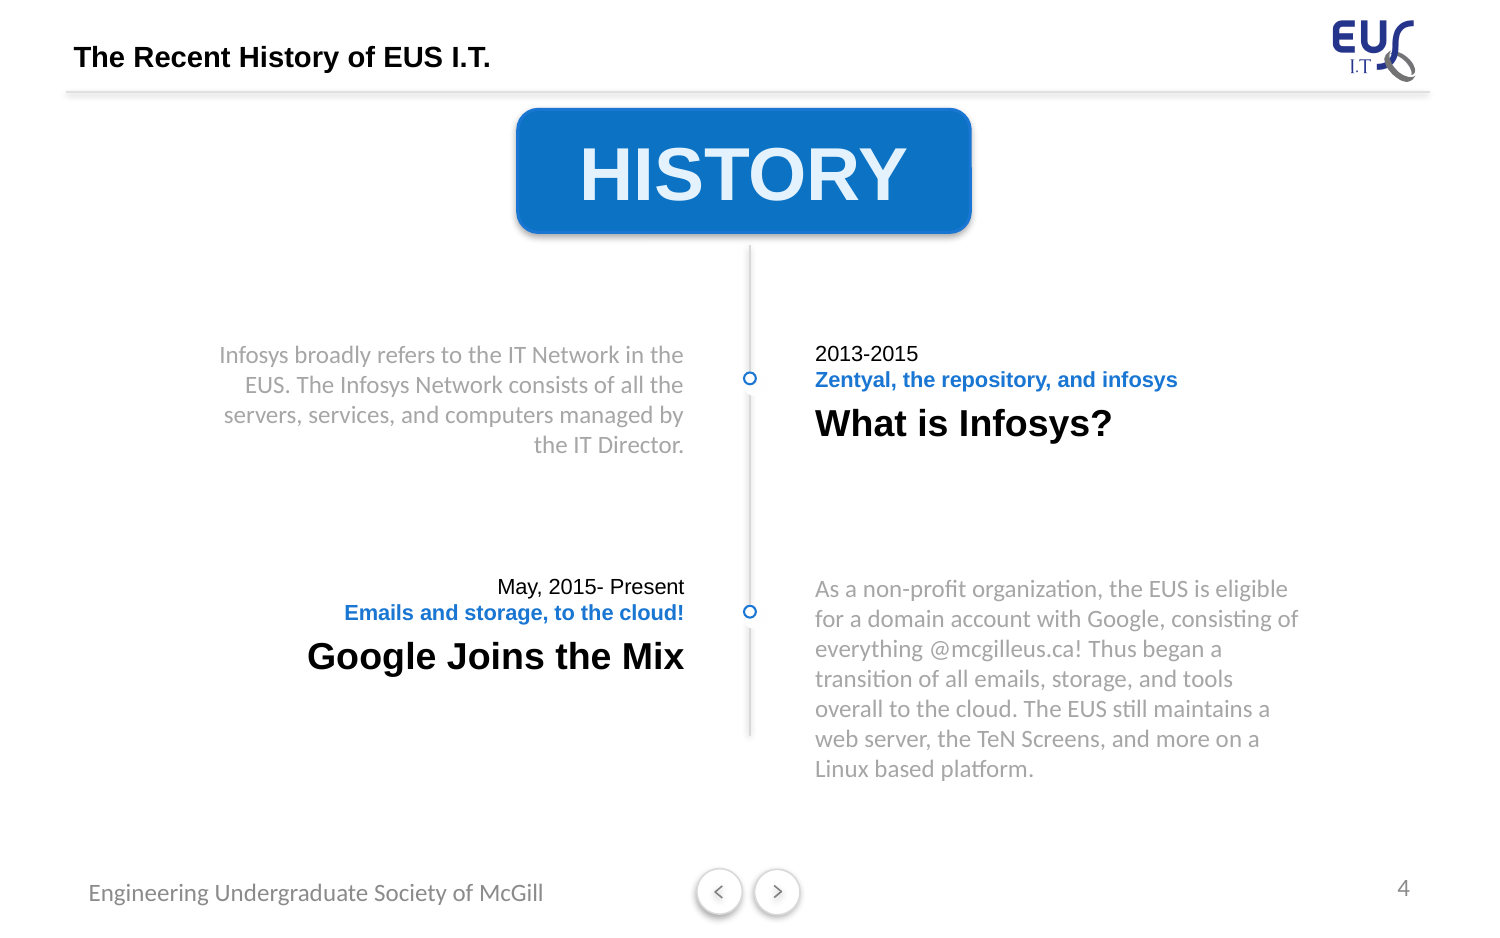

# The Recent History of EUS I.T.
HISTORY
Infosys broadly refers to the IT Network in the EUS. The Infosys Network consists of all the servers, services, and computers managed by the IT Director.
2013-2015
Zentyal, the repository, and infosys

What is Infosys?

May, 2015- Present
Emails and storage, to the cloud!

Google Joins the Mix
As a non-profit organization, the EUS is eligible for a domain account with Google, consisting of everything @mcgilleus.ca! Thus began a transition of all emails, storage, and tools overall to the cloud. The EUS still maintains a web server, the TeN Screens, and more on a Linux based platform.

4